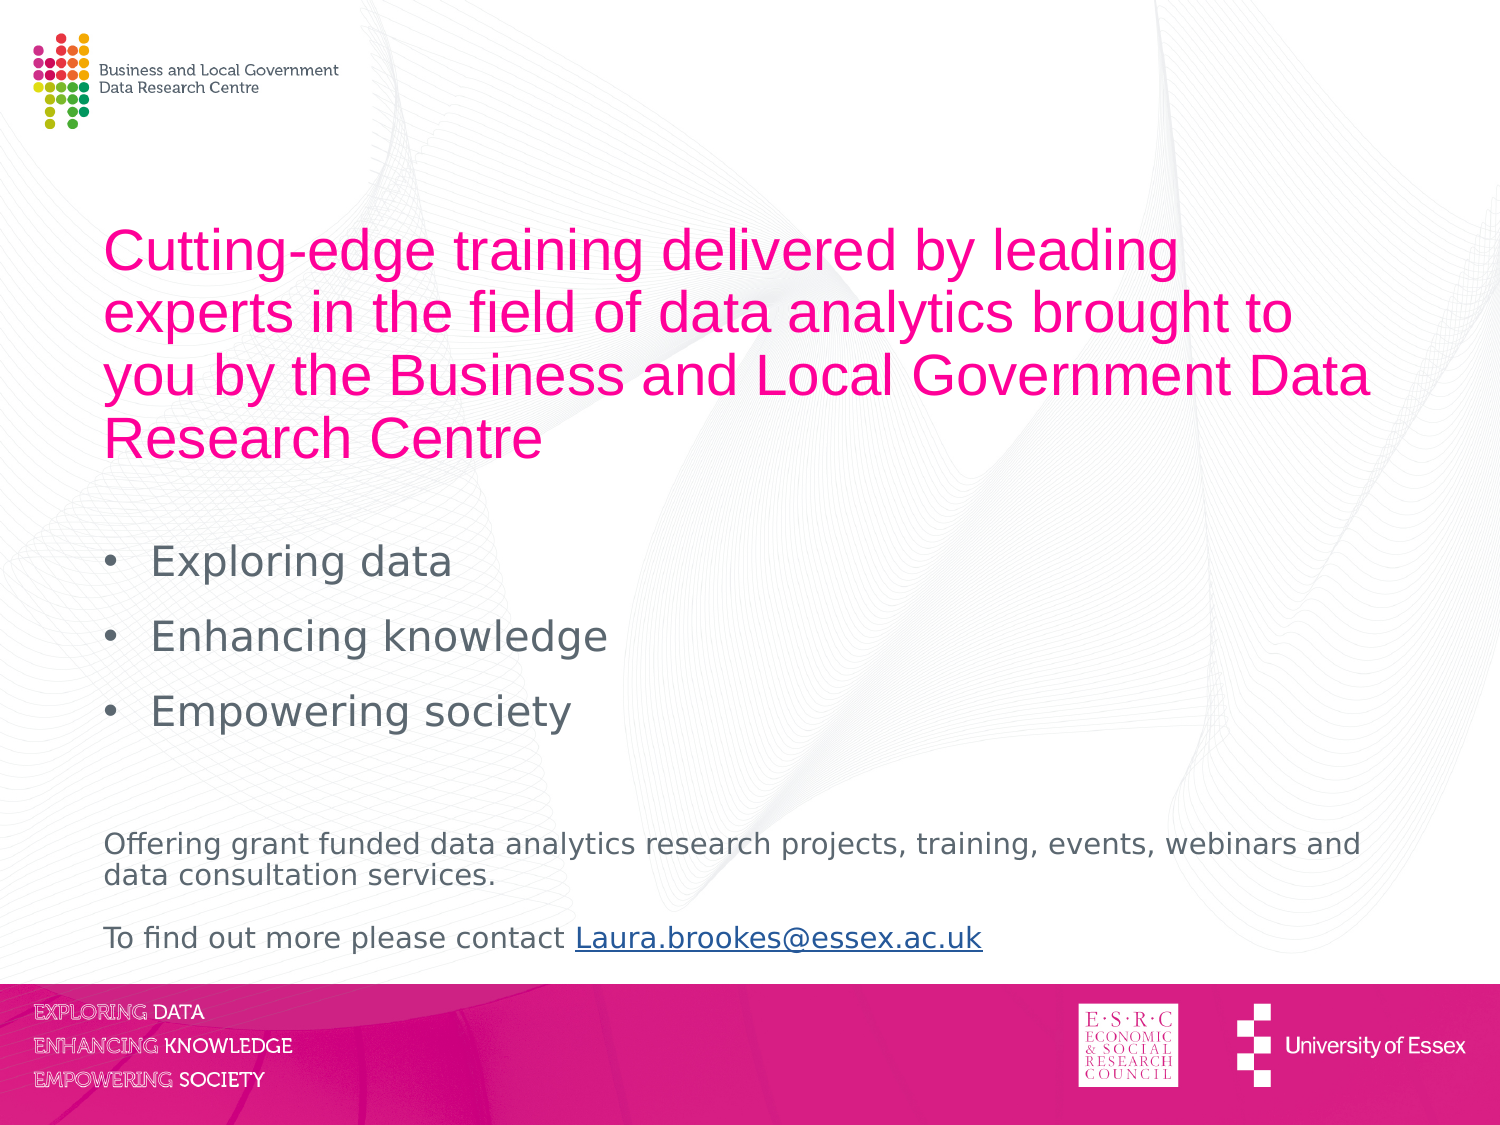

Cutting-edge training delivered by leading experts in the field of data analytics brought to you by the Business and Local Government Data Research Centre
Exploring data
Enhancing knowledge
Empowering society

Offering grant funded data analytics research projects, training, events, webinars and data consultation services.

To find out more please contact Laura.brookes@essex.ac.uk